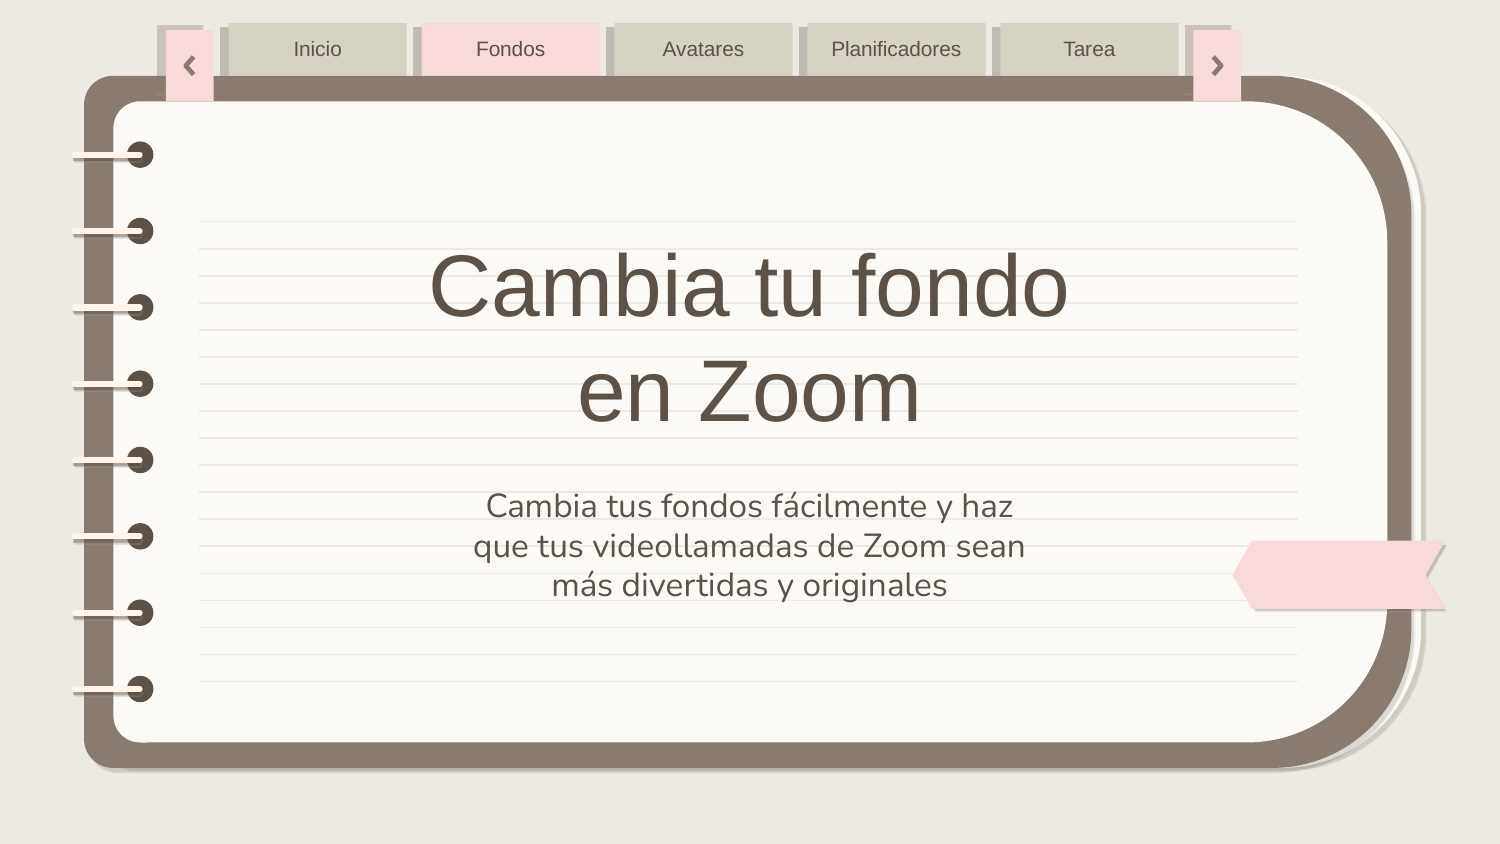

Inicio
Fondos
Avatares
Planificadores
Tarea

# Cambia tu fondo en Zoom
Cambia tus fondos fácilmente y haz que tus videollamadas de Zoom sean más divertidas y originales